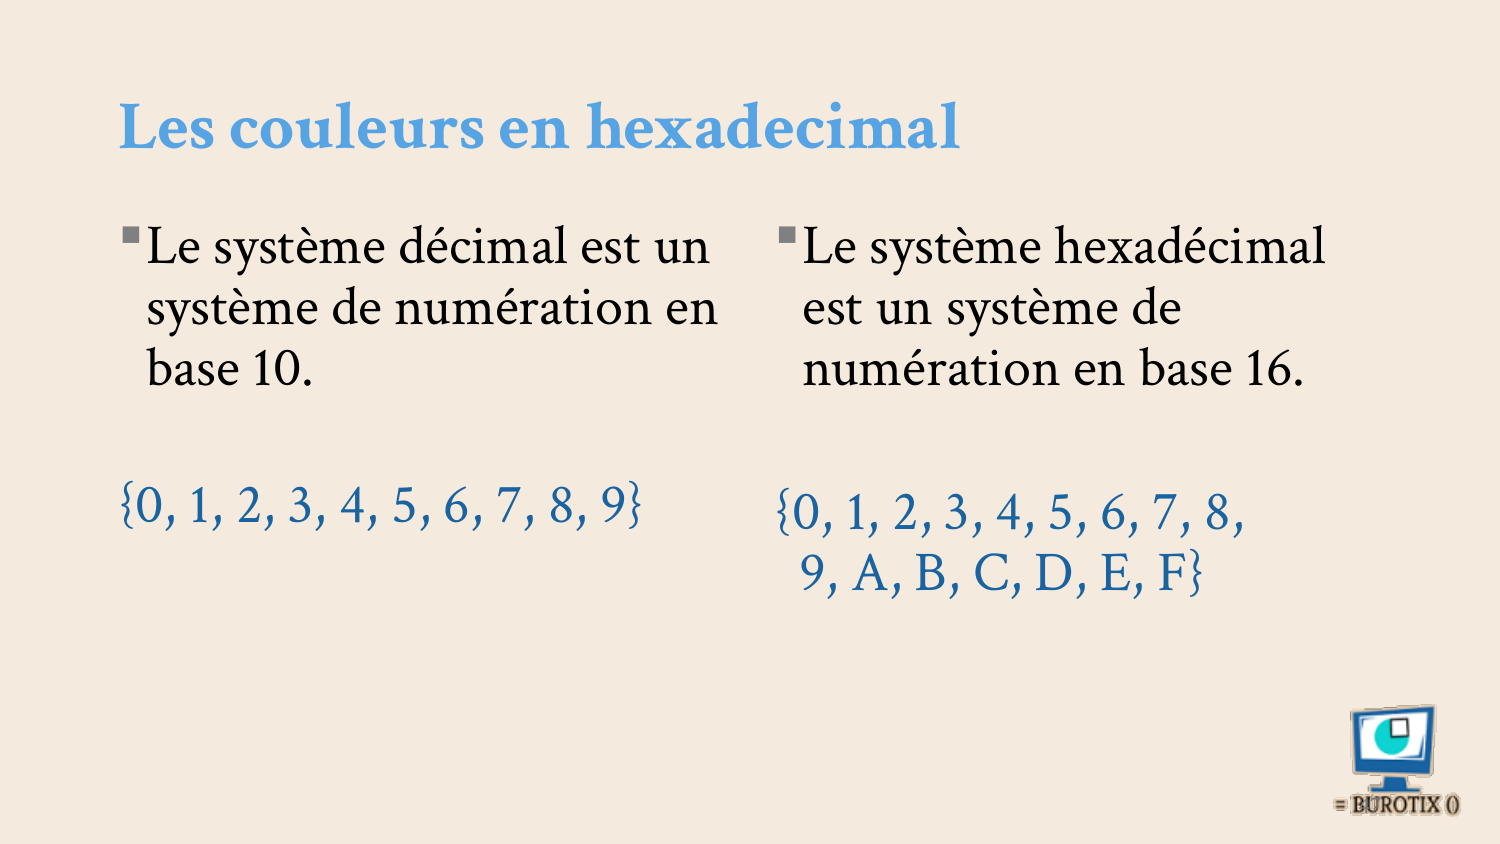

# Les couleurs en hexadecimal
Le système décimal est un système de numération en base 10.
{0, 1, 2, 3, 4, 5, 6, 7, 8, 9}

Le système hexadécimal est un système de numération en base 16.
{0, 1, 2, 3, 4, 5, 6, 7, 8,
  9, A, B, C, D, E, F}

47